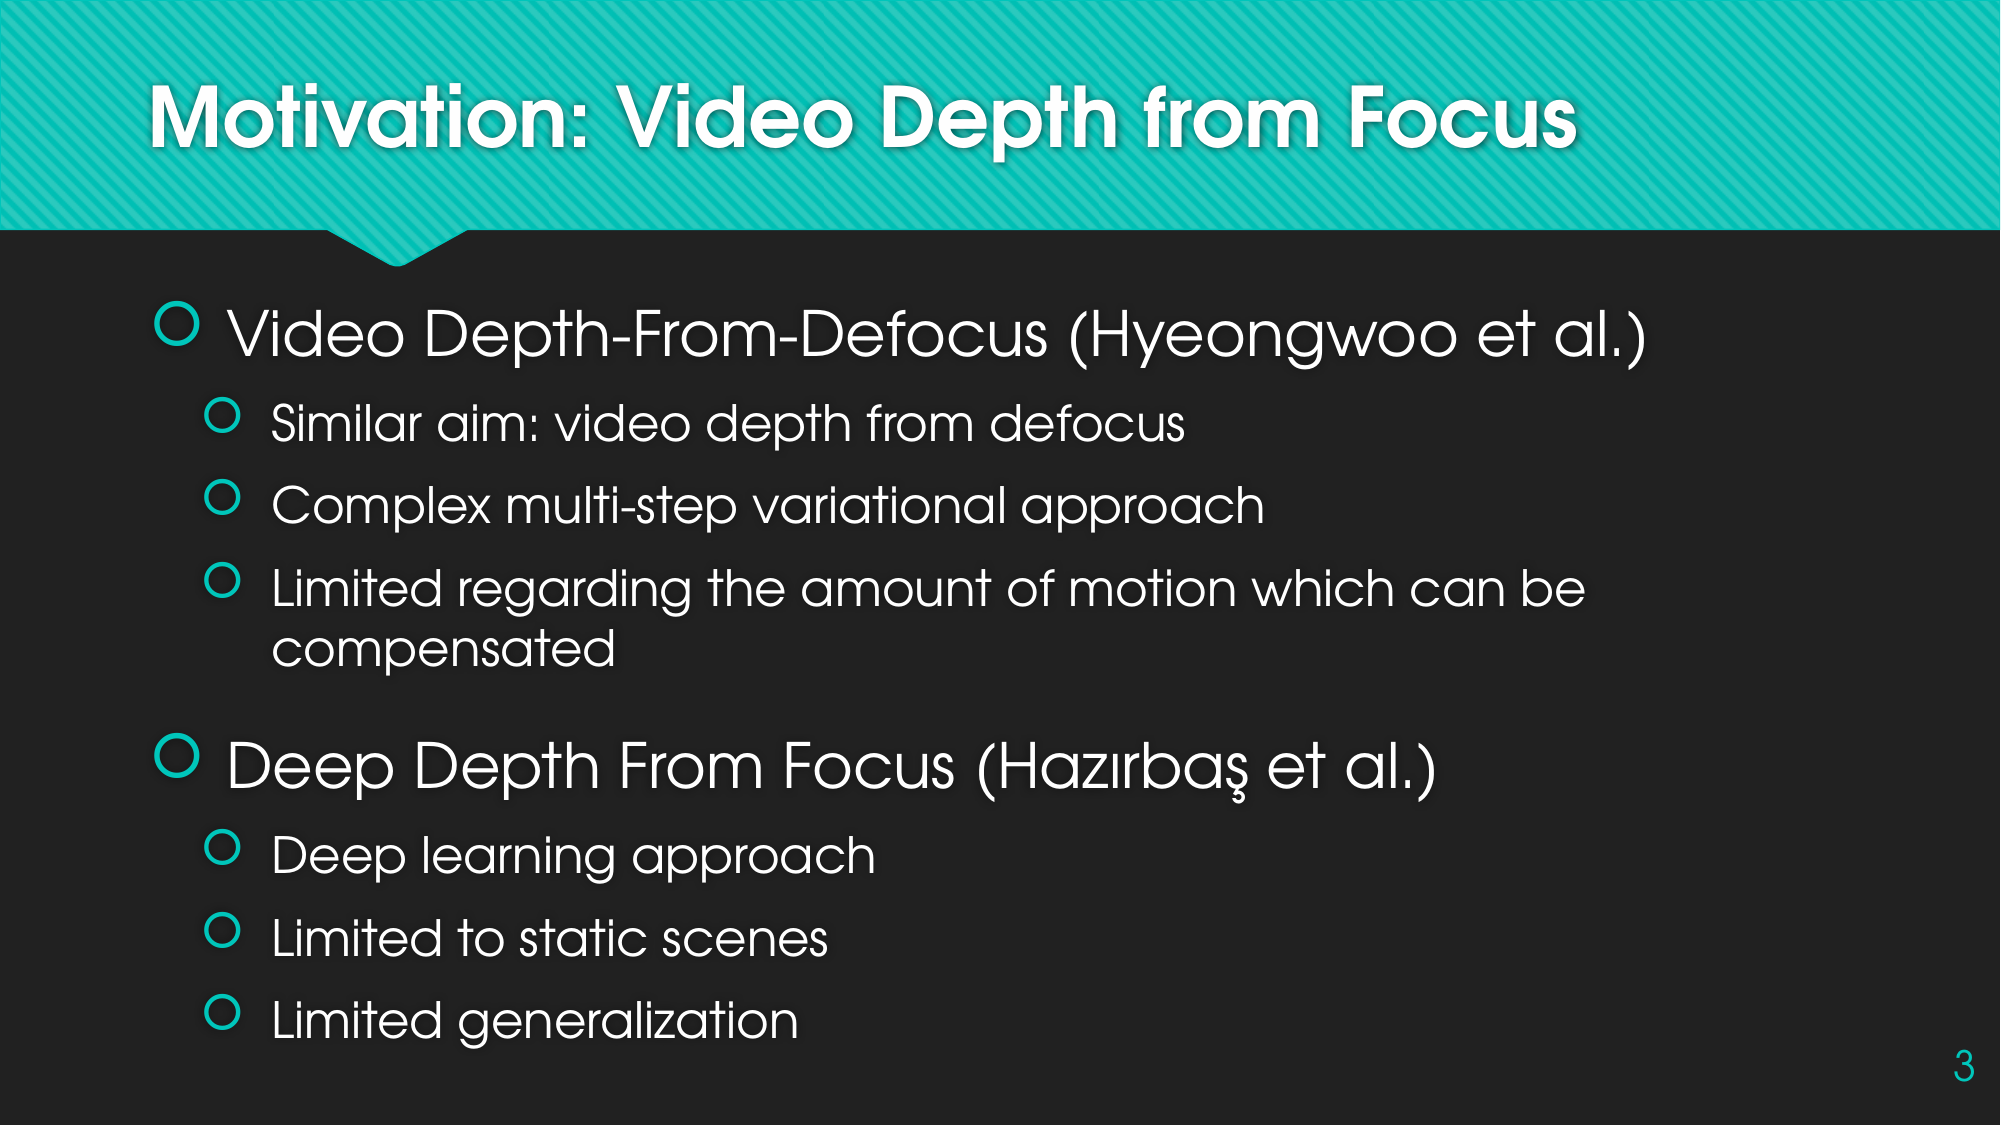

# Motivation: Video Depth from Focus
Video Depth-From-Defocus (Hyeongwoo et al.)
Similar aim: video depth from defocus
Complex multi-step variational approach
Limited regarding the amount of motion which can be compensated
Deep Depth From Focus (Hazırbaş et al.)
Deep learning approach
Limited to static scenes
Limited generalization
3